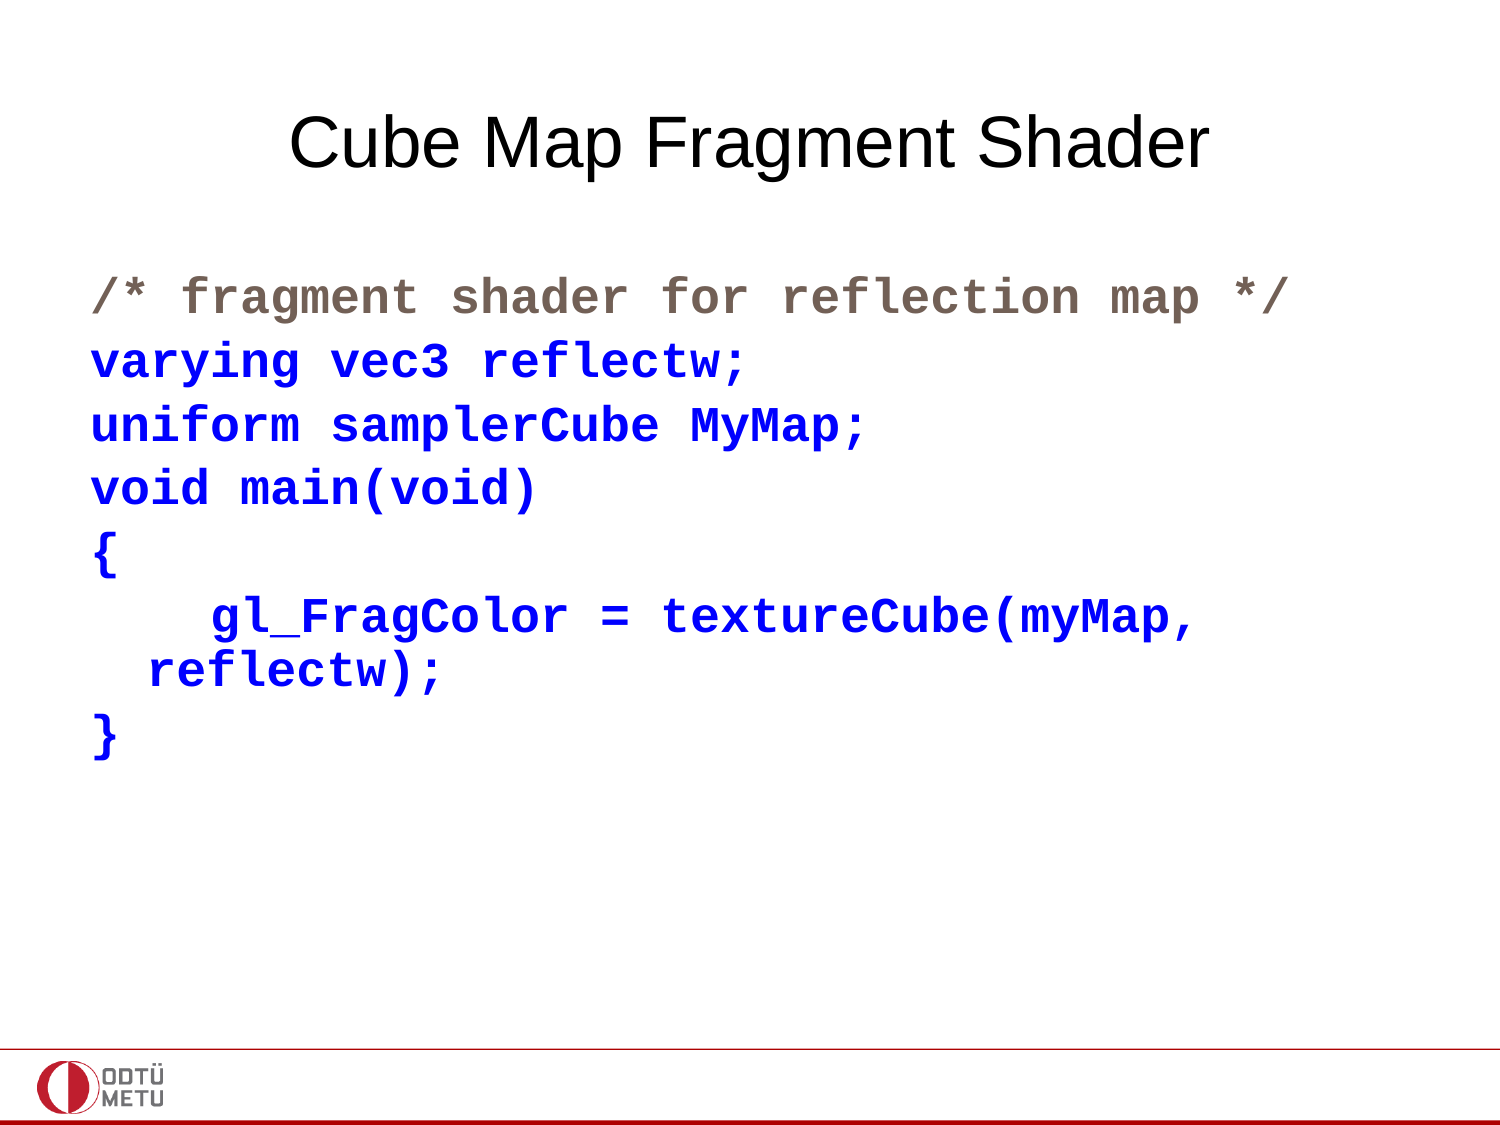

# Cube Map Fragment Shader
/* fragment shader for reflection map */
varying vec3 reflectw;
uniform samplerCube MyMap;
void main(void)
{
    gl_FragColor = textureCube(myMap, 	reflectw);
}